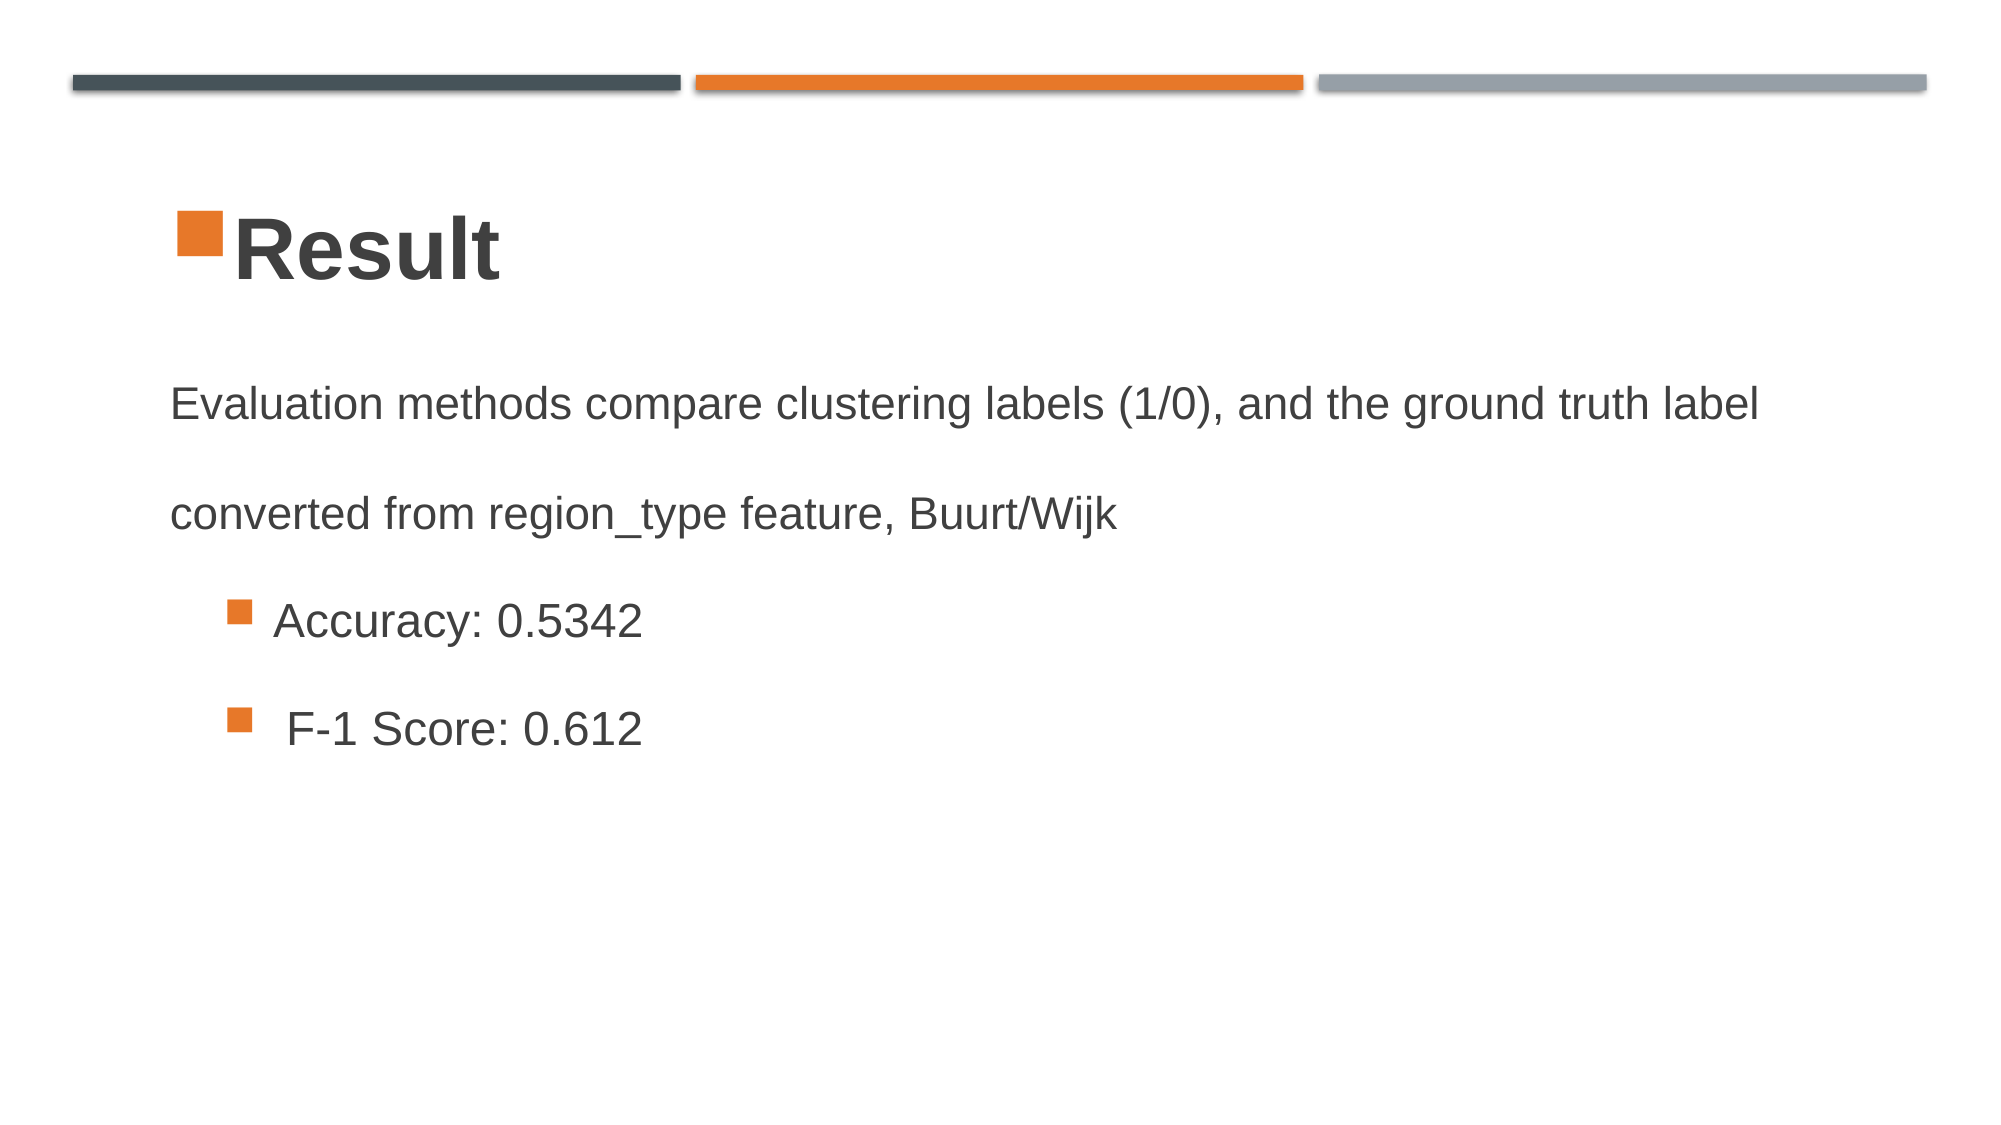

Result
Evaluation methods compare clustering labels (1/0), and the ground truth label converted from region_type feature, Buurt/Wijk
Accuracy: 0.5342
 F-1 Score: 0.612